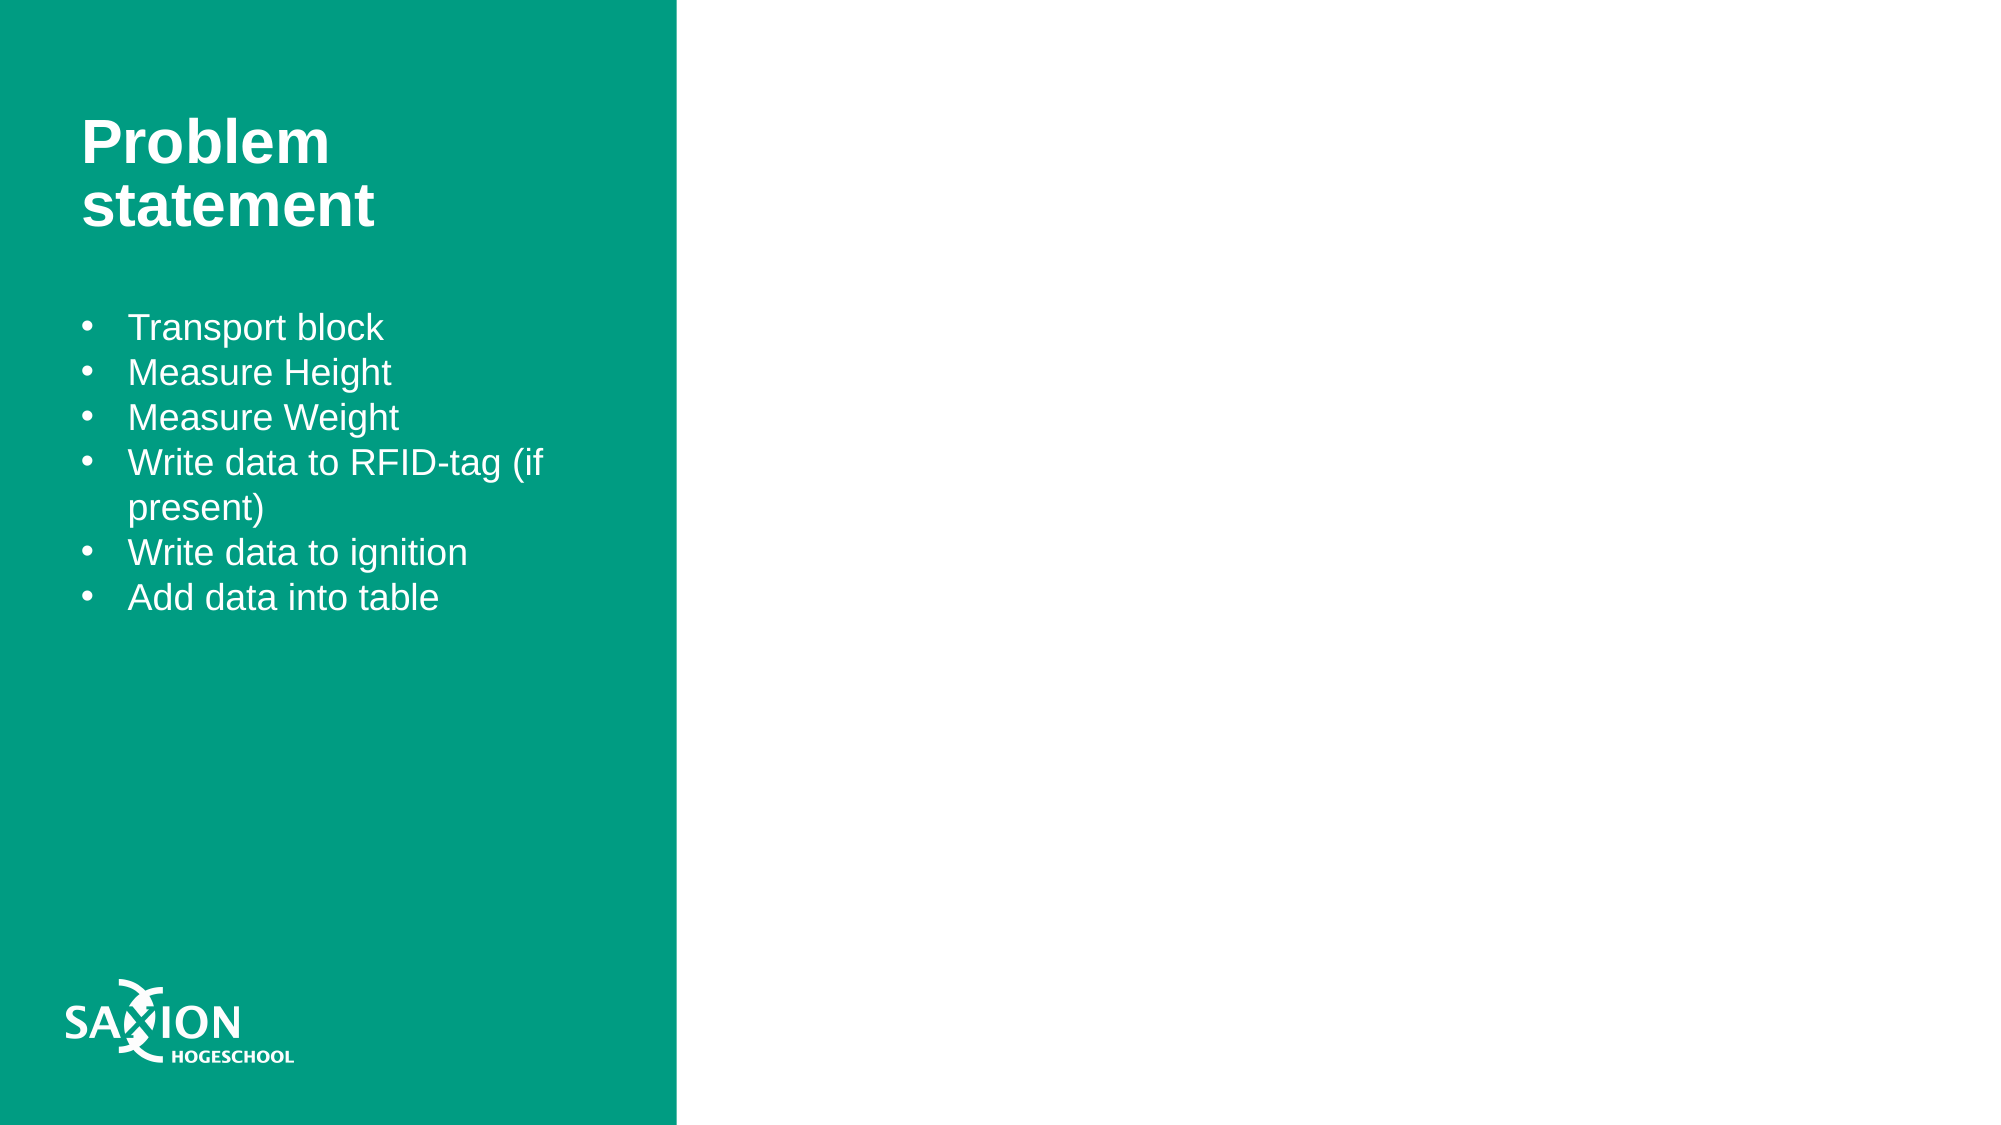

Problem statement
Transport block
Measure Height
Measure Weight
Write data to RFID-tag (if present)
Write data to ignition
Add data into table